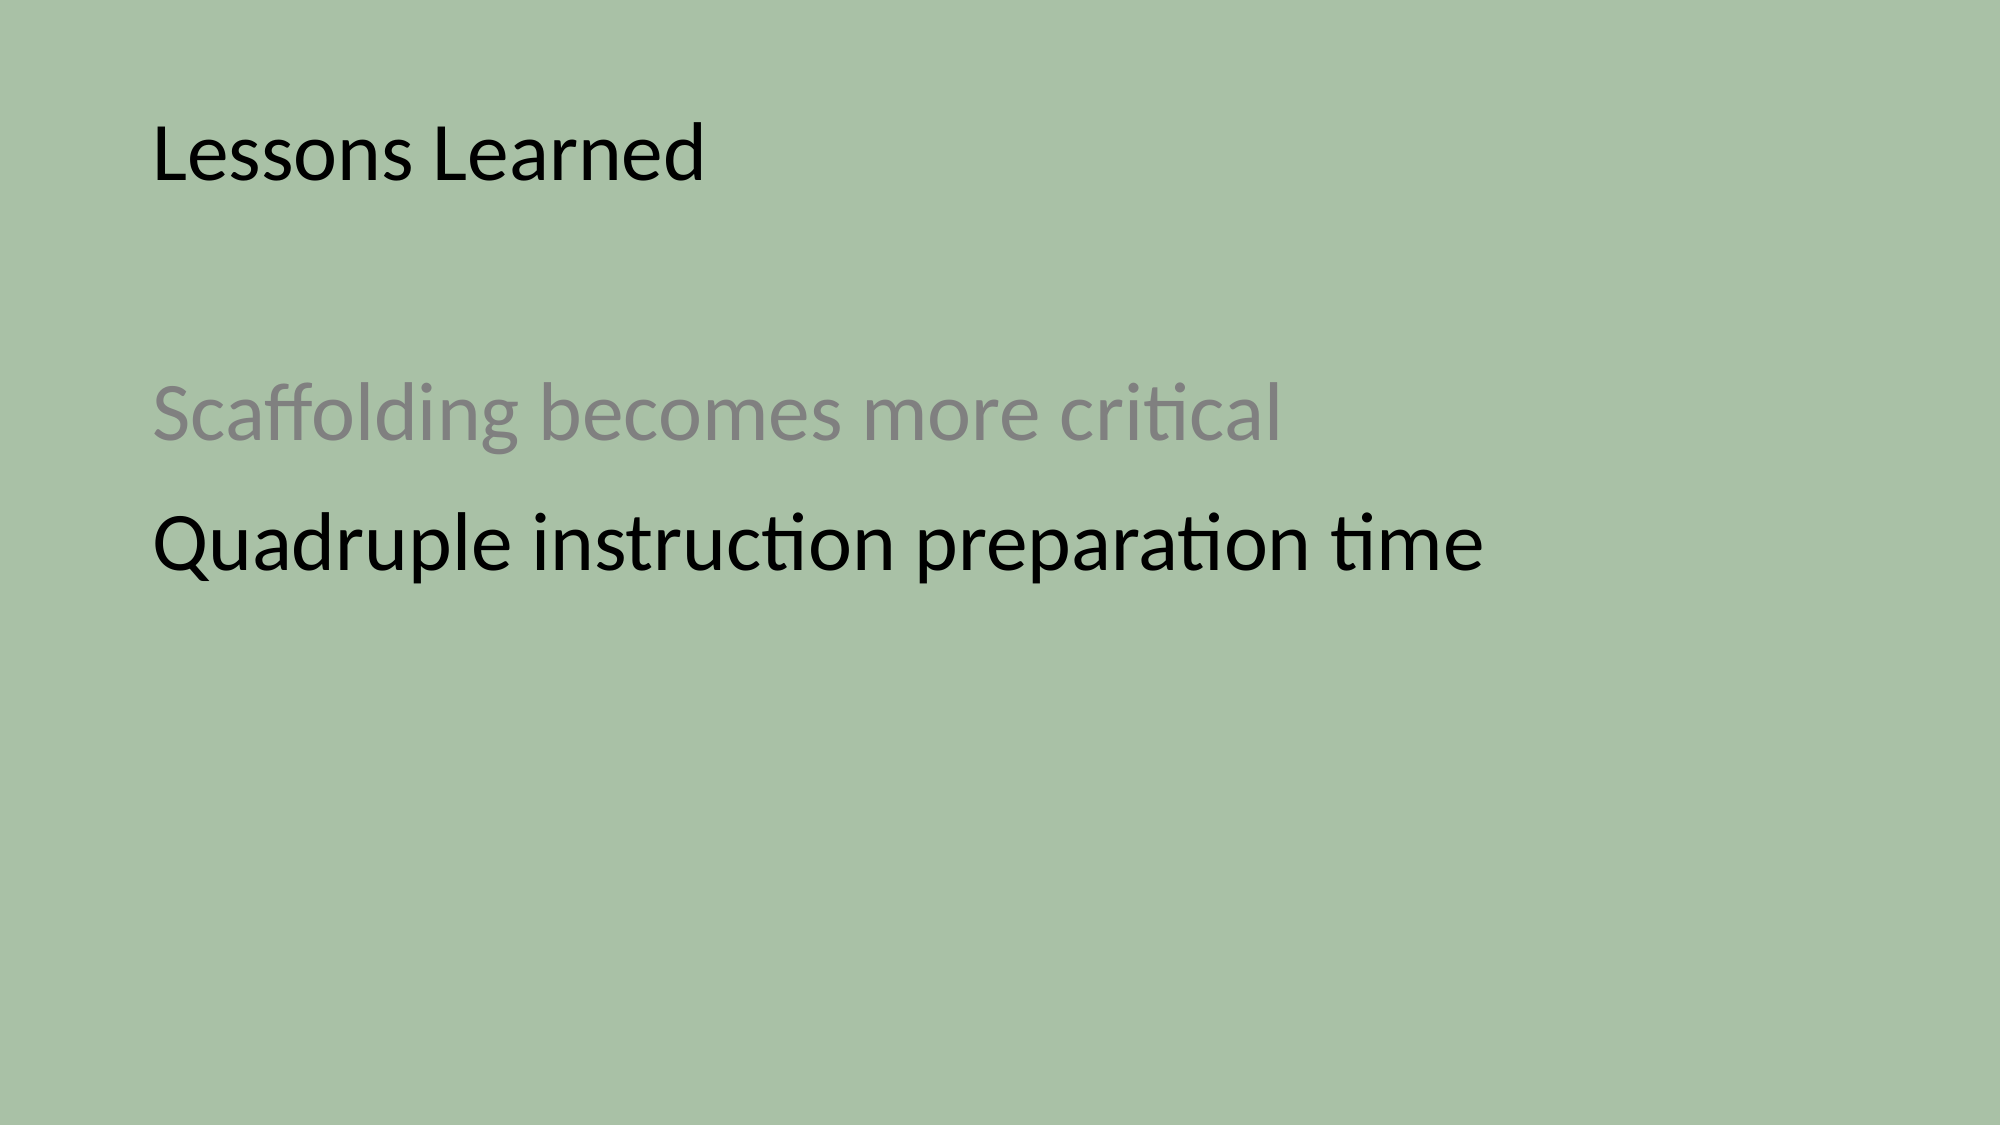

# Lessons Learned Scaffolding becomes more critical Quadruple instruction preparation time